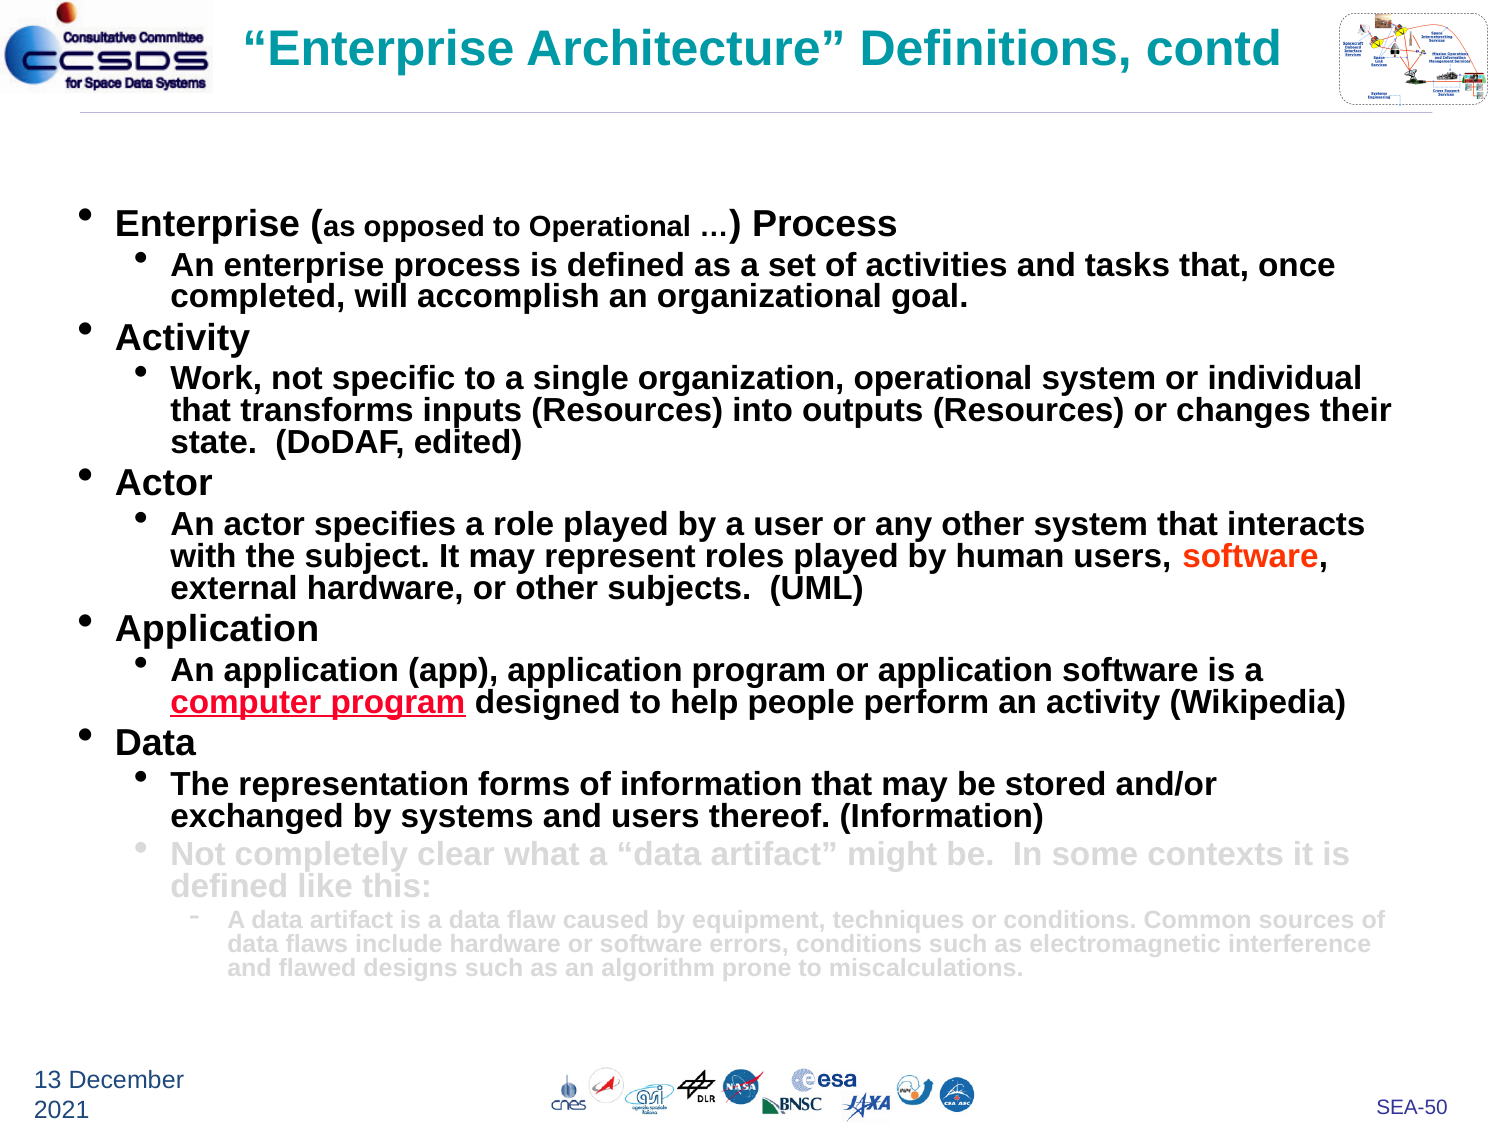

# “Enterprise Architecture” Definitions, contd
Enterprise (as opposed to Operational …) Process
An enterprise process is defined as a set of activities and tasks that, once completed, will accomplish an organizational goal.
Activity
Work, not specific to a single organization, operational system or individual that transforms inputs (Resources) into outputs (Resources) or changes their state.  (DoDAF, edited)
Actor
An actor specifies a role played by a user or any other system that interacts with the subject. It may represent roles played by human users, software, external hardware, or other subjects.  (UML)
Application
An application (app), application program or application software is a computer program designed to help people perform an activity (Wikipedia)
Data
The representation forms of information that may be stored and/or exchanged by systems and users thereof. (Information)
Not completely clear what a “data artifact” might be.  In some contexts it is defined like this:
A data artifact is a data flaw caused by equipment, techniques or conditions. Common sources of data flaws include hardware or software errors, conditions such as electromagnetic interference and flawed designs such as an algorithm prone to miscalculations.

13 December 2021